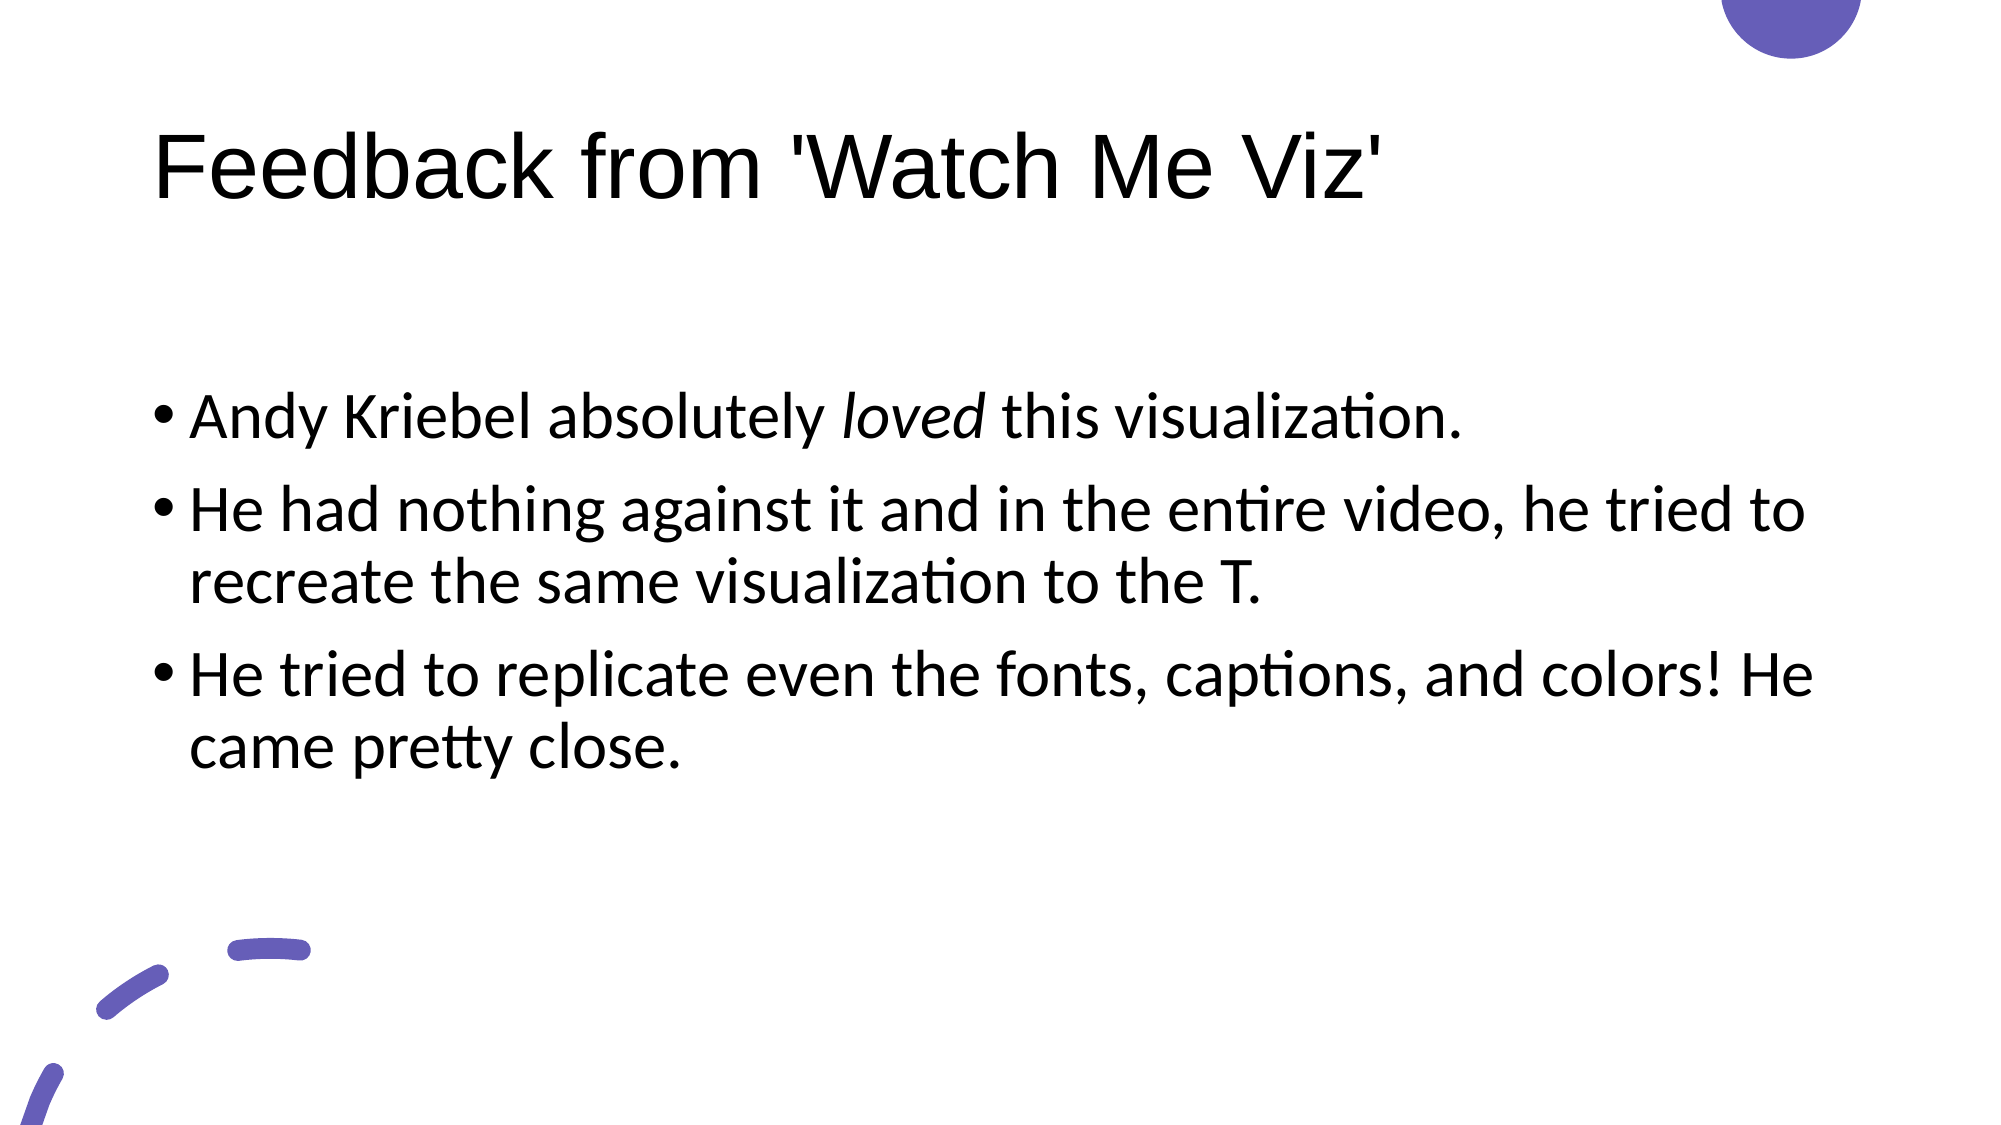

# Feedback from 'Watch Me Viz'
Andy Kriebel absolutely loved this visualization.
He had nothing against it and in the entire video, he tried to recreate the same visualization to the T.
He tried to replicate even the fonts, captions, and colors! He came pretty close.